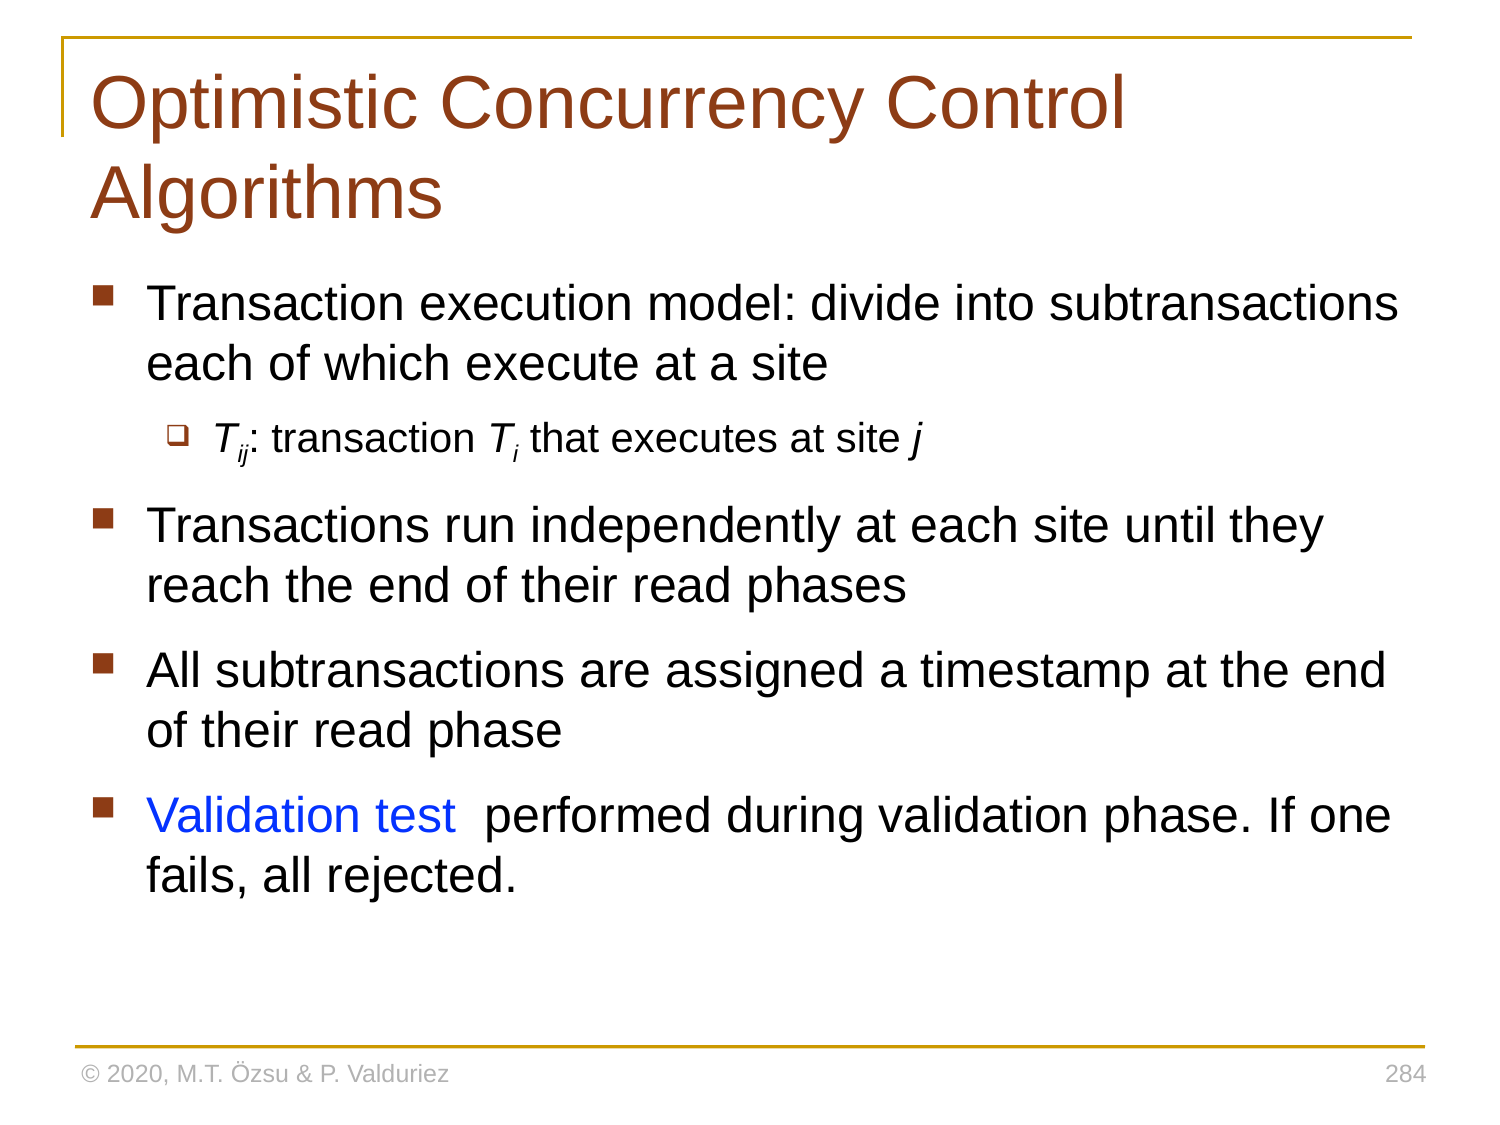

# Optimistic Concurrency Control Algorithms
Transaction execution model: divide into subtransactions each of which execute at a site
Tij: transaction Ti that executes at site j
Transactions run independently at each site until they reach the end of their read phases
All subtransactions are assigned a timestamp at the end of their read phase
Validation test  performed during validation phase. If one fails, all rejected.
© 2020, M.T. Özsu & P. Valduriez
284